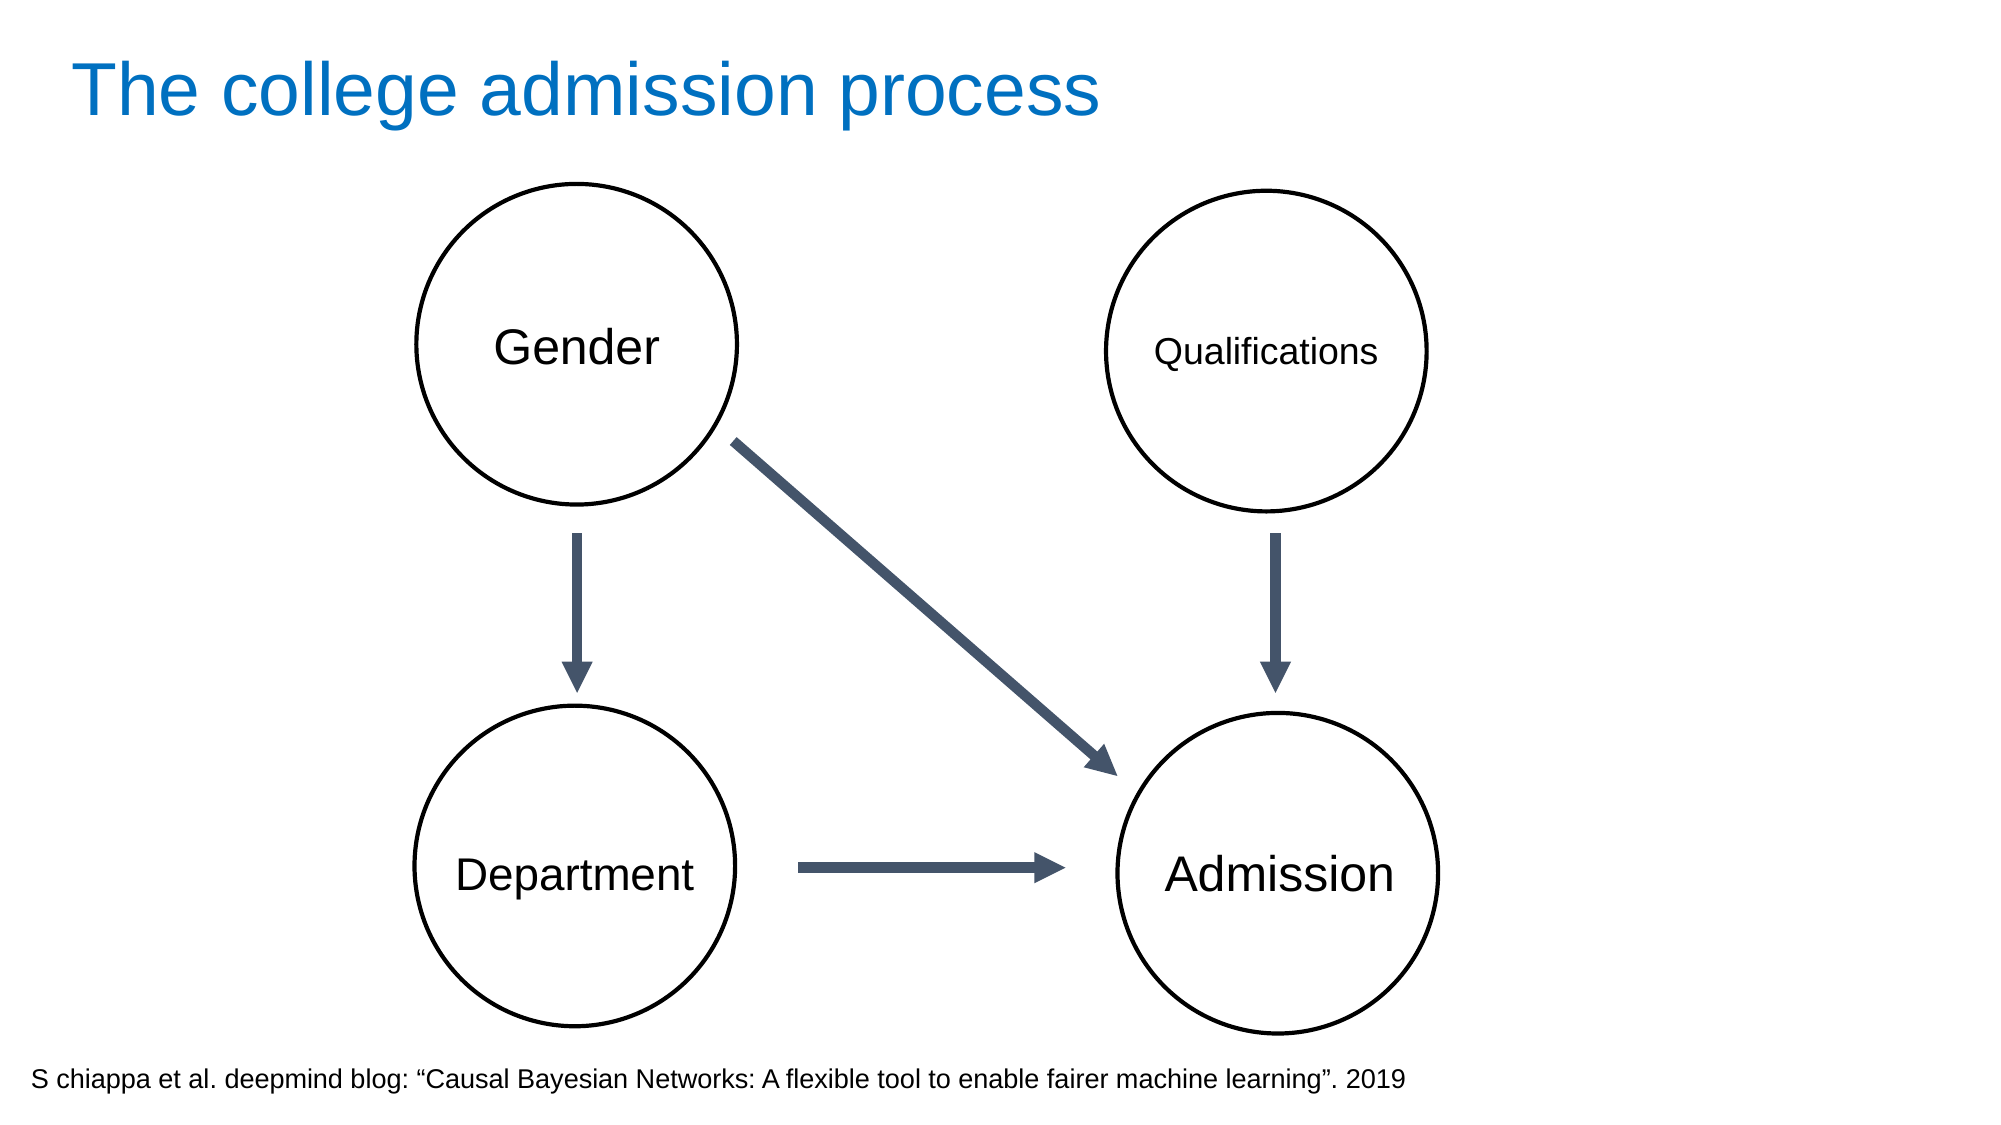

# The college admission process

Gender
Qualifications

Admission
Department
S chiappa et al. deepmind blog: “Causal Bayesian Networks: A flexible tool to enable fairer machine learning”. 2019